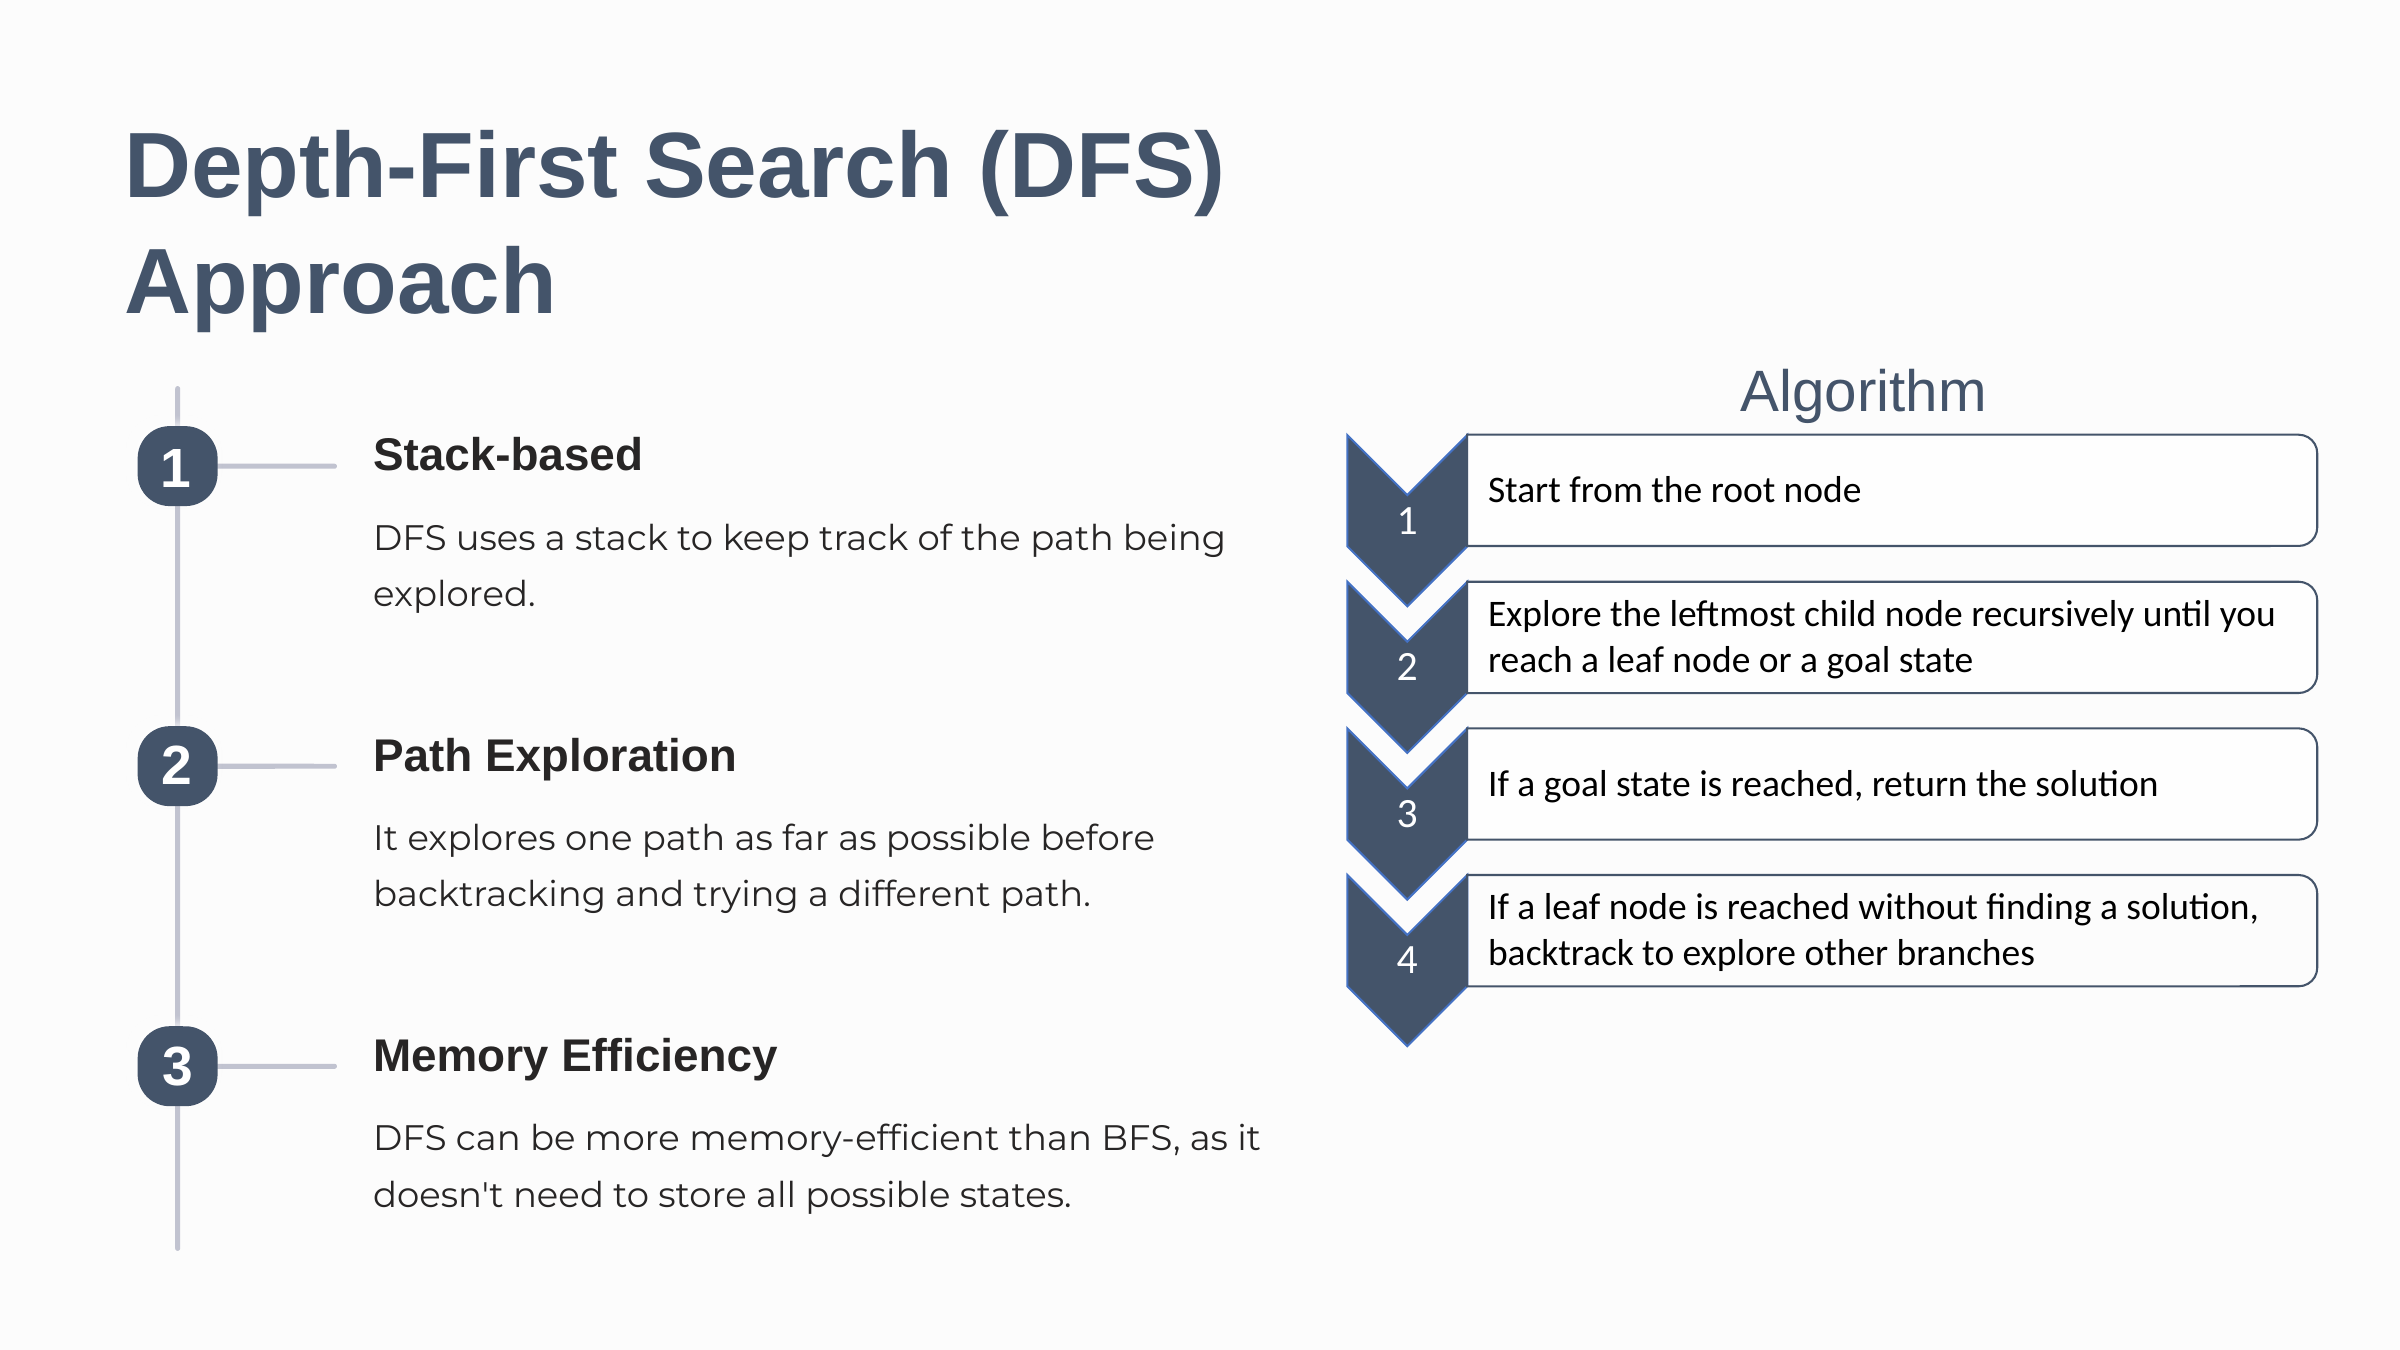

Depth-First Search (DFS) Approach
Algorithm

Stack-based

1
Start from the root node
2
Explore the leftmost child node recursively until you
reach a leaf node or a goal state
3
If a goal state is reached, return the solution
4
If a leaf node is reached without finding a solution,
backtrack to explore other branches
1

DFS uses a stack to keep track of the path being explored.
Path Exploration

2

It explores one path as far as possible before backtracking and trying a different path.
Memory Efficiency

3

DFS can be more memory-efficient than BFS, as it doesn't need to store all possible states.